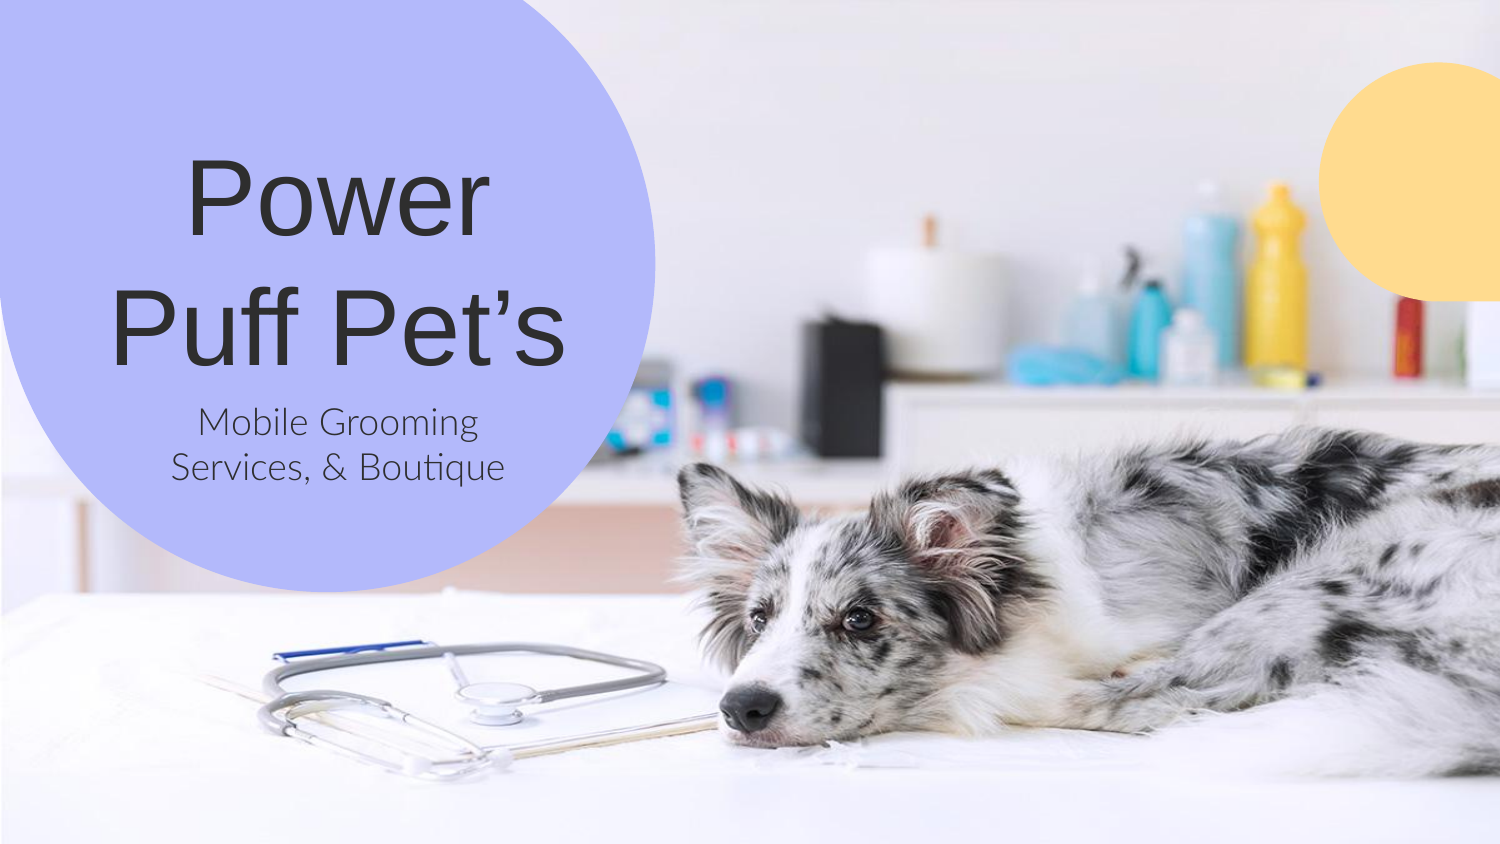

# Power Puff Pet’s
Mobile Grooming Services, & Boutique